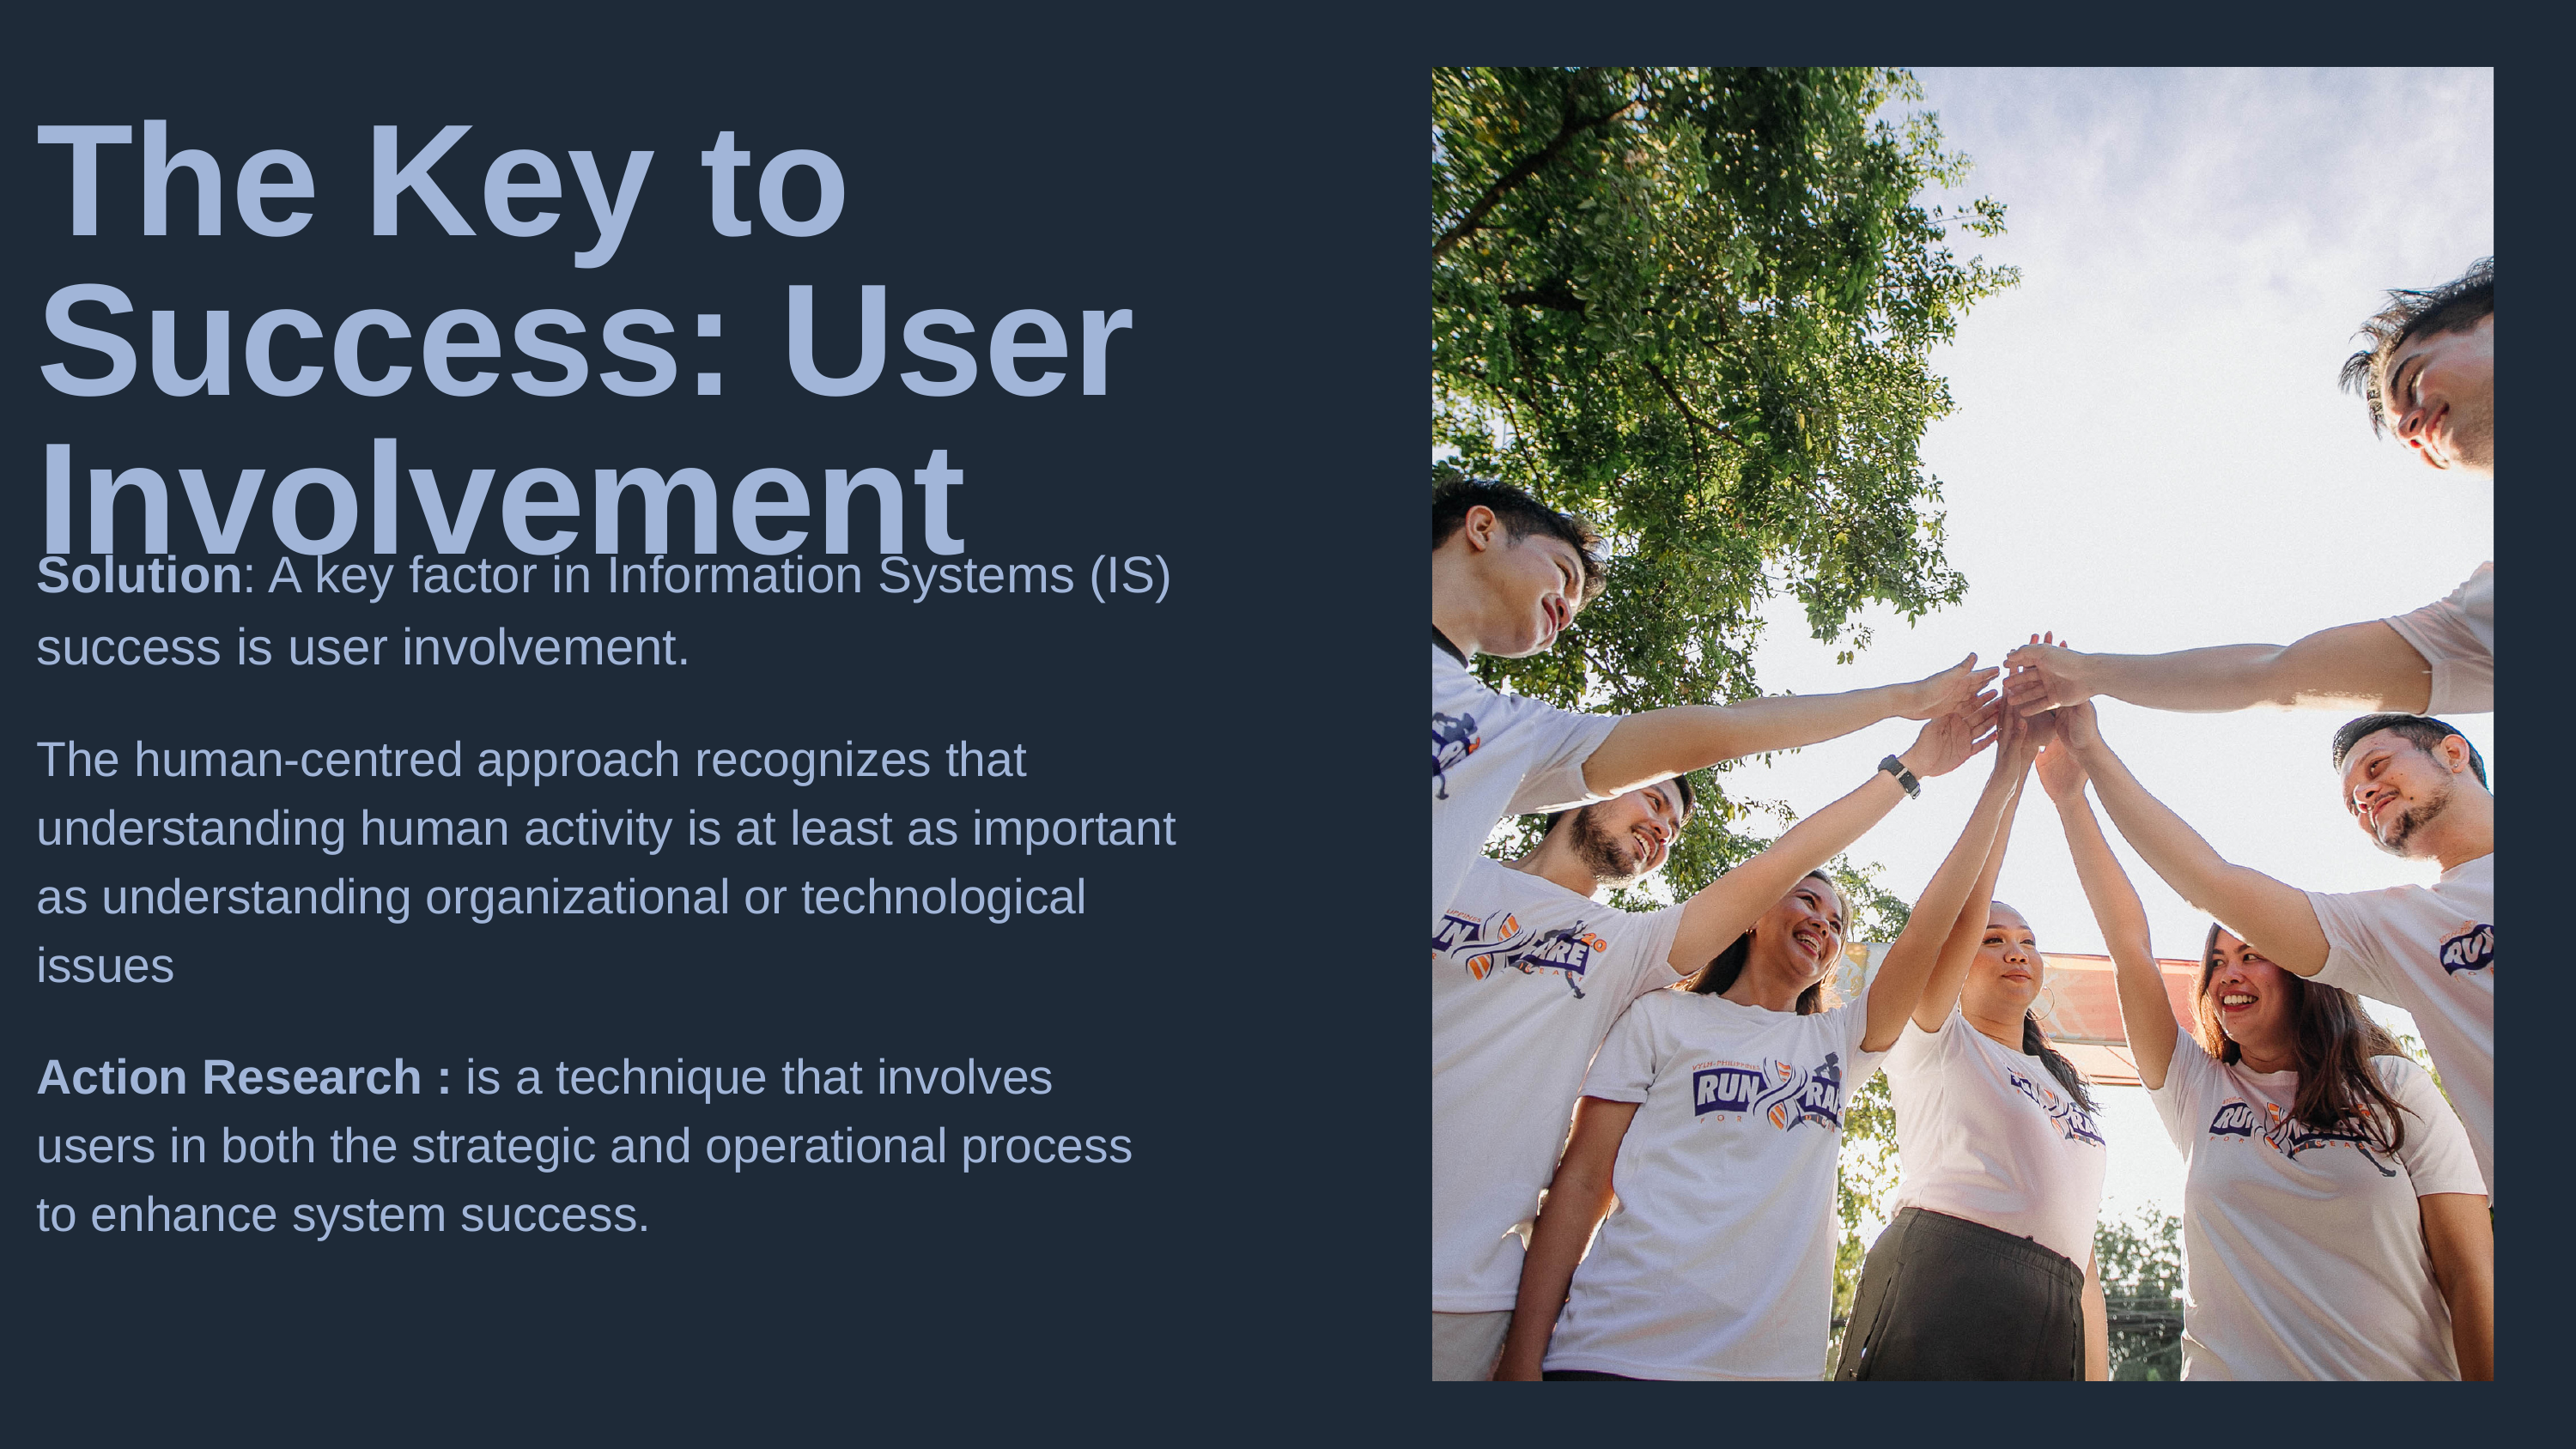

The Key to Success: User Involvement
Solution: A key factor in Information Systems (IS) success is user involvement.
The human-centred approach recognizes that understanding human activity is at least as important as understanding organizational or technological issues
Action Research : is a technique that involves users in both the strategic and operational process to enhance system success.